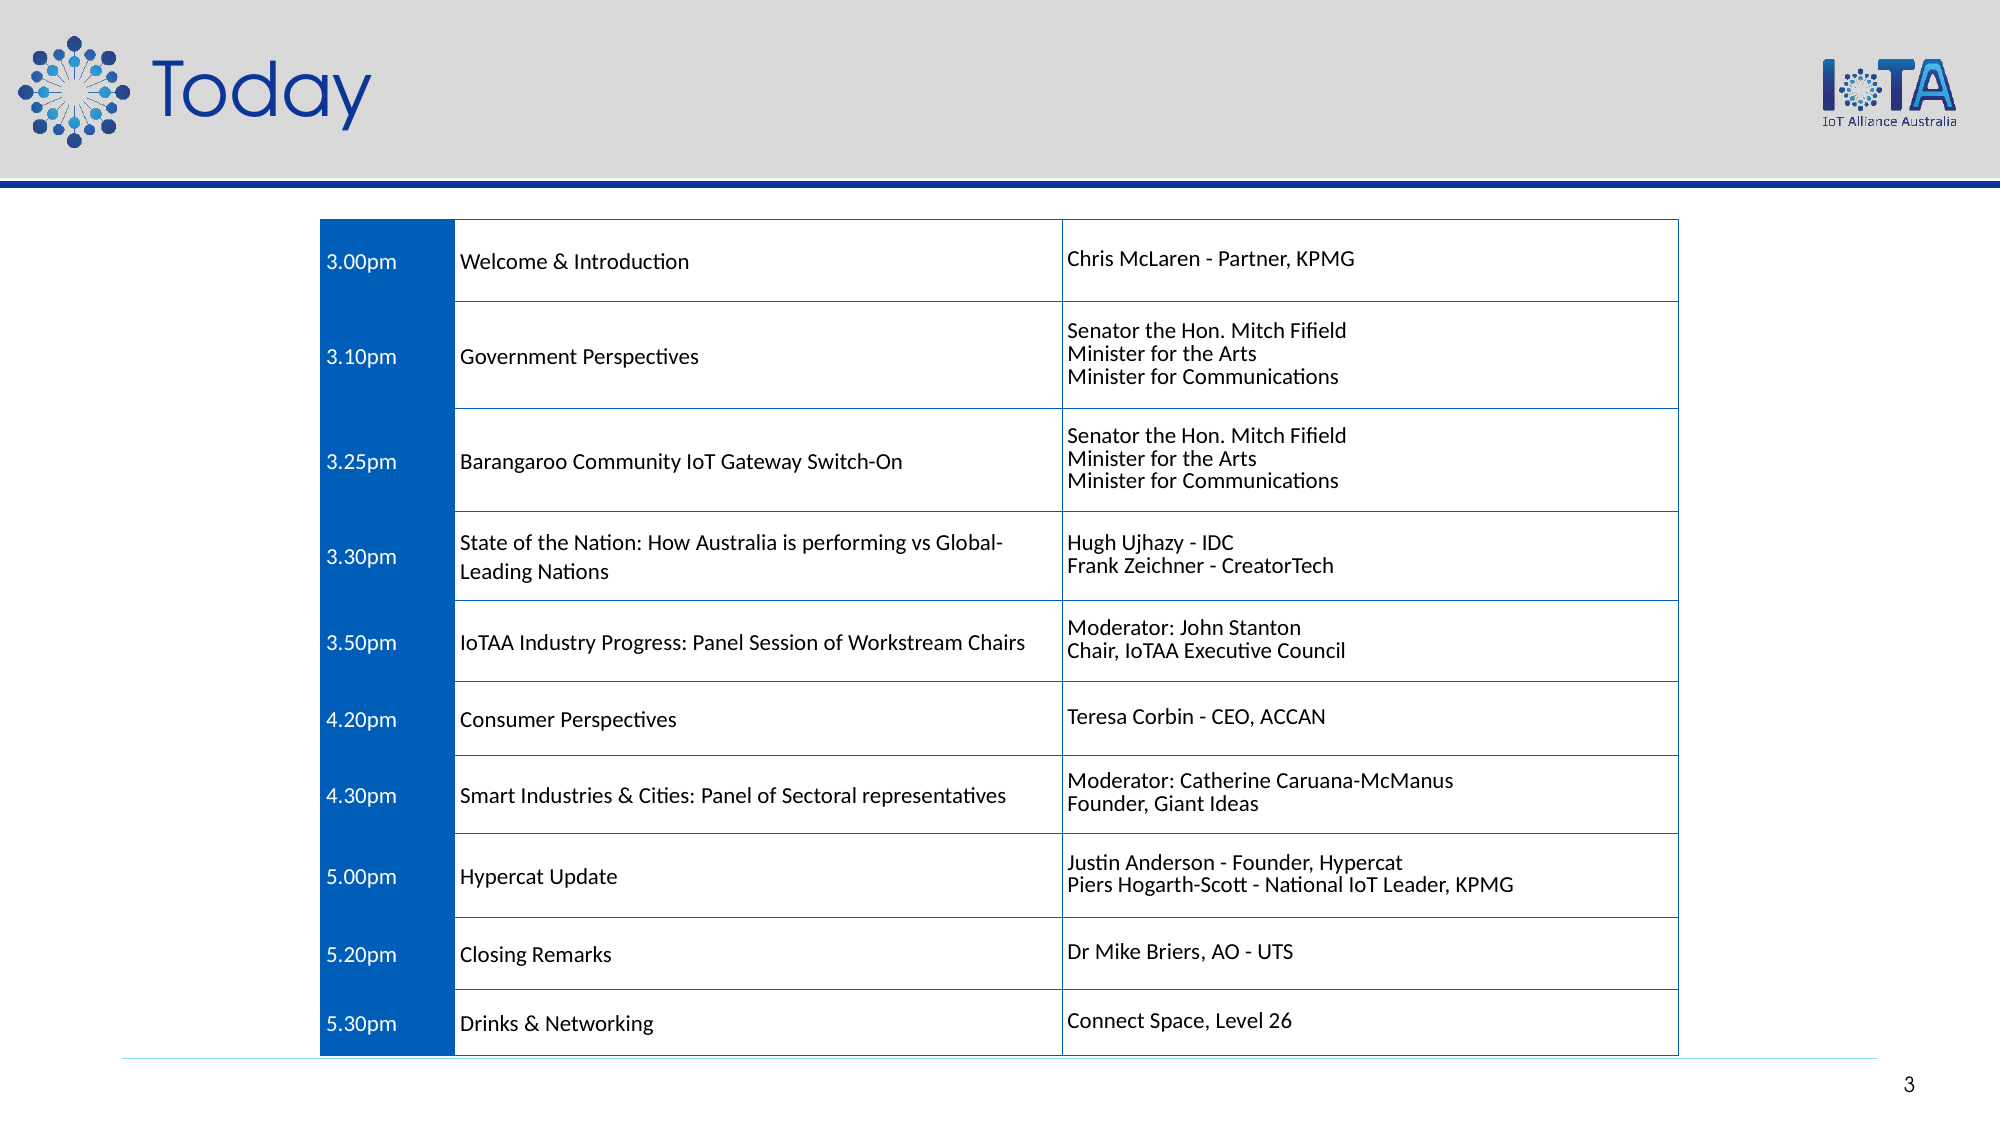

# Today
| 3.00pm | Welcome & Introduction | Chris McLaren - Partner, KPMG |
| --- | --- | --- |
| 3.10pm | Government Perspectives | Senator the Hon. Mitch Fifield Minister for the Arts Minister for Communications |
| 3.25pm | Barangaroo Community IoT Gateway Switch-On | Senator the Hon. Mitch Fifield Minister for the Arts Minister for Communications |
| 3.30pm | State of the Nation: How Australia is performing vs Global-Leading Nations | Hugh Ujhazy - IDC Frank Zeichner - CreatorTech |
| 3.50pm | IoTAA Industry Progress: Panel Session of Workstream Chairs | Moderator: John Stanton Chair, IoTAA Executive Council |
| 4.20pm | Consumer Perspectives | Teresa Corbin - CEO, ACCAN |
| 4.30pm | Smart Industries & Cities: Panel of Sectoral representatives | Moderator: Catherine Caruana-McManus Founder, Giant Ideas |
| 5.00pm | Hypercat Update | Justin Anderson - Founder, Hypercat Piers Hogarth-Scott - National IoT Leader, KPMG |
| 5.20pm | Closing Remarks | Dr Mike Briers, AO - UTS |
| 5.30pm | Drinks & Networking | Connect Space, Level 26 |